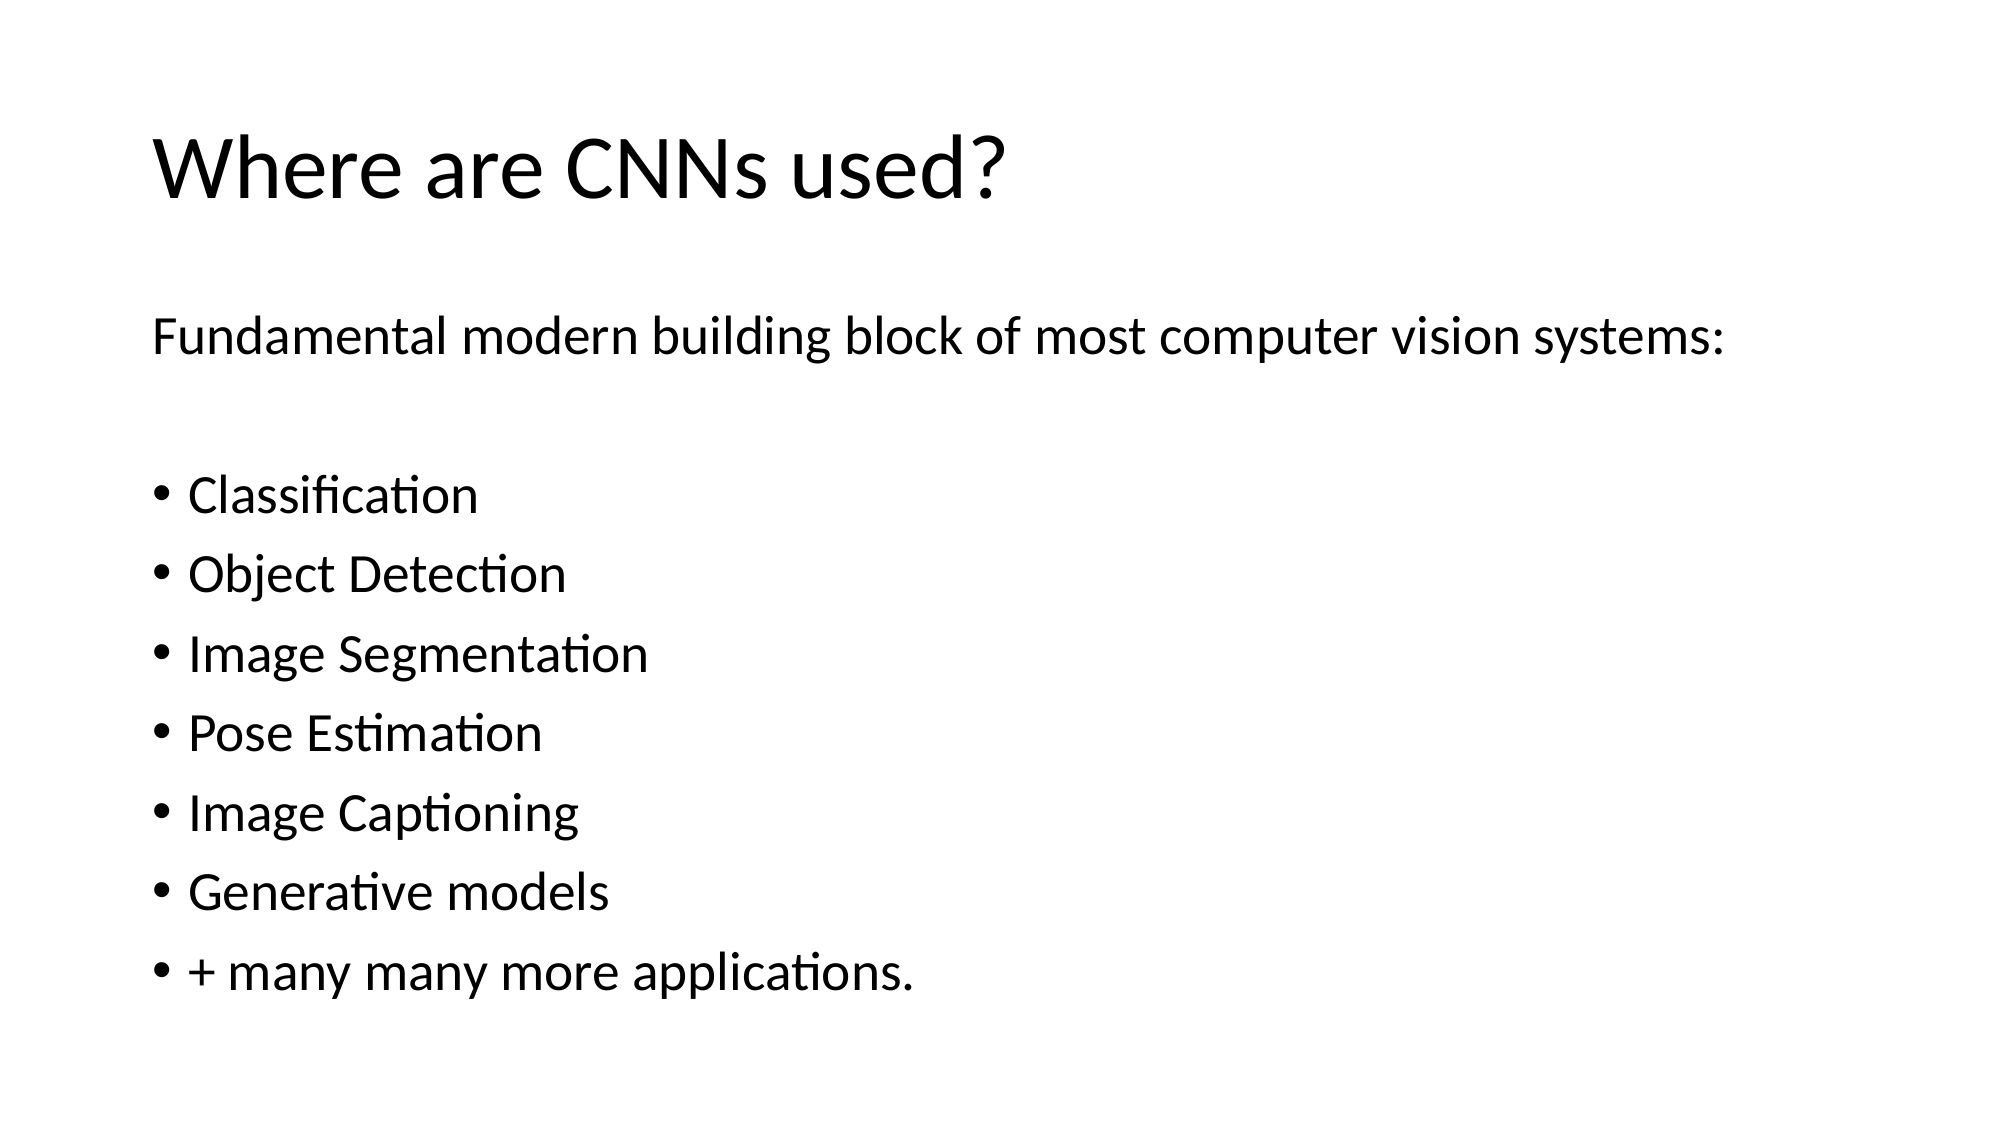

# Where are CNNs used?
Fundamental modern building block of most computer vision systems:

Classification
Object Detection
Image Segmentation
Pose Estimation
Image Captioning
Generative models
+ many many more applications.